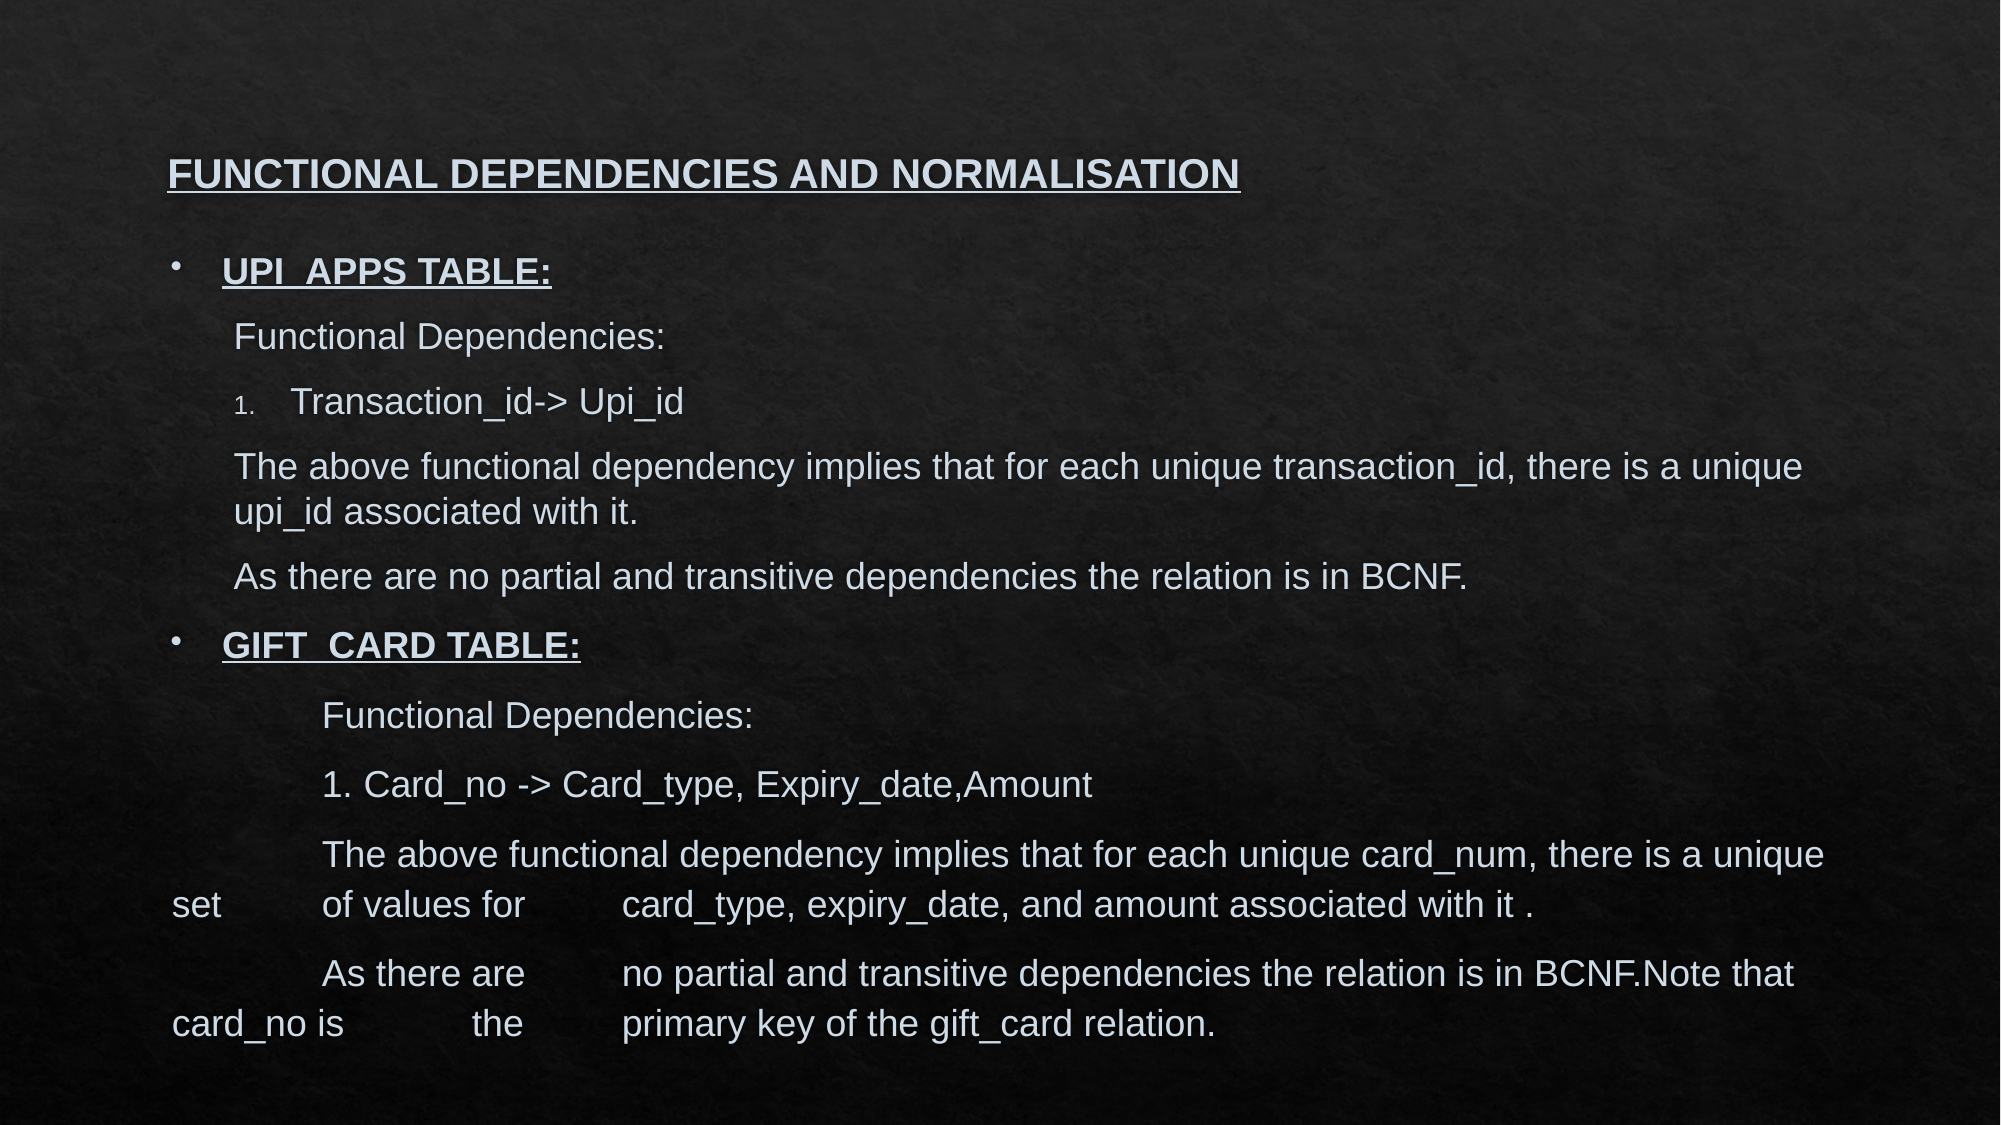

# FUNCTIONAL DEPENDENCIES AND NORMALISATION
UPI_APPS TABLE:
Functional Dependencies:
Transaction_id-> Upi_id
The above functional dependency implies that for each unique transaction_id, there is a unique upi_id associated with it.
As there are no partial and transitive dependencies the relation is in BCNF.
GIFT_CARD TABLE:
	Functional Dependencies:
	1. Card_no -> Card_type, Expiry_date,Amount
 	The above functional dependency implies that for each unique card_num, there is a unique set 	of values for 	card_type, expiry_date, and amount associated with it .
	As there are 	no partial and transitive dependencies the relation is in BCNF.Note that card_no is 	the 	primary key of the gift_card relation.